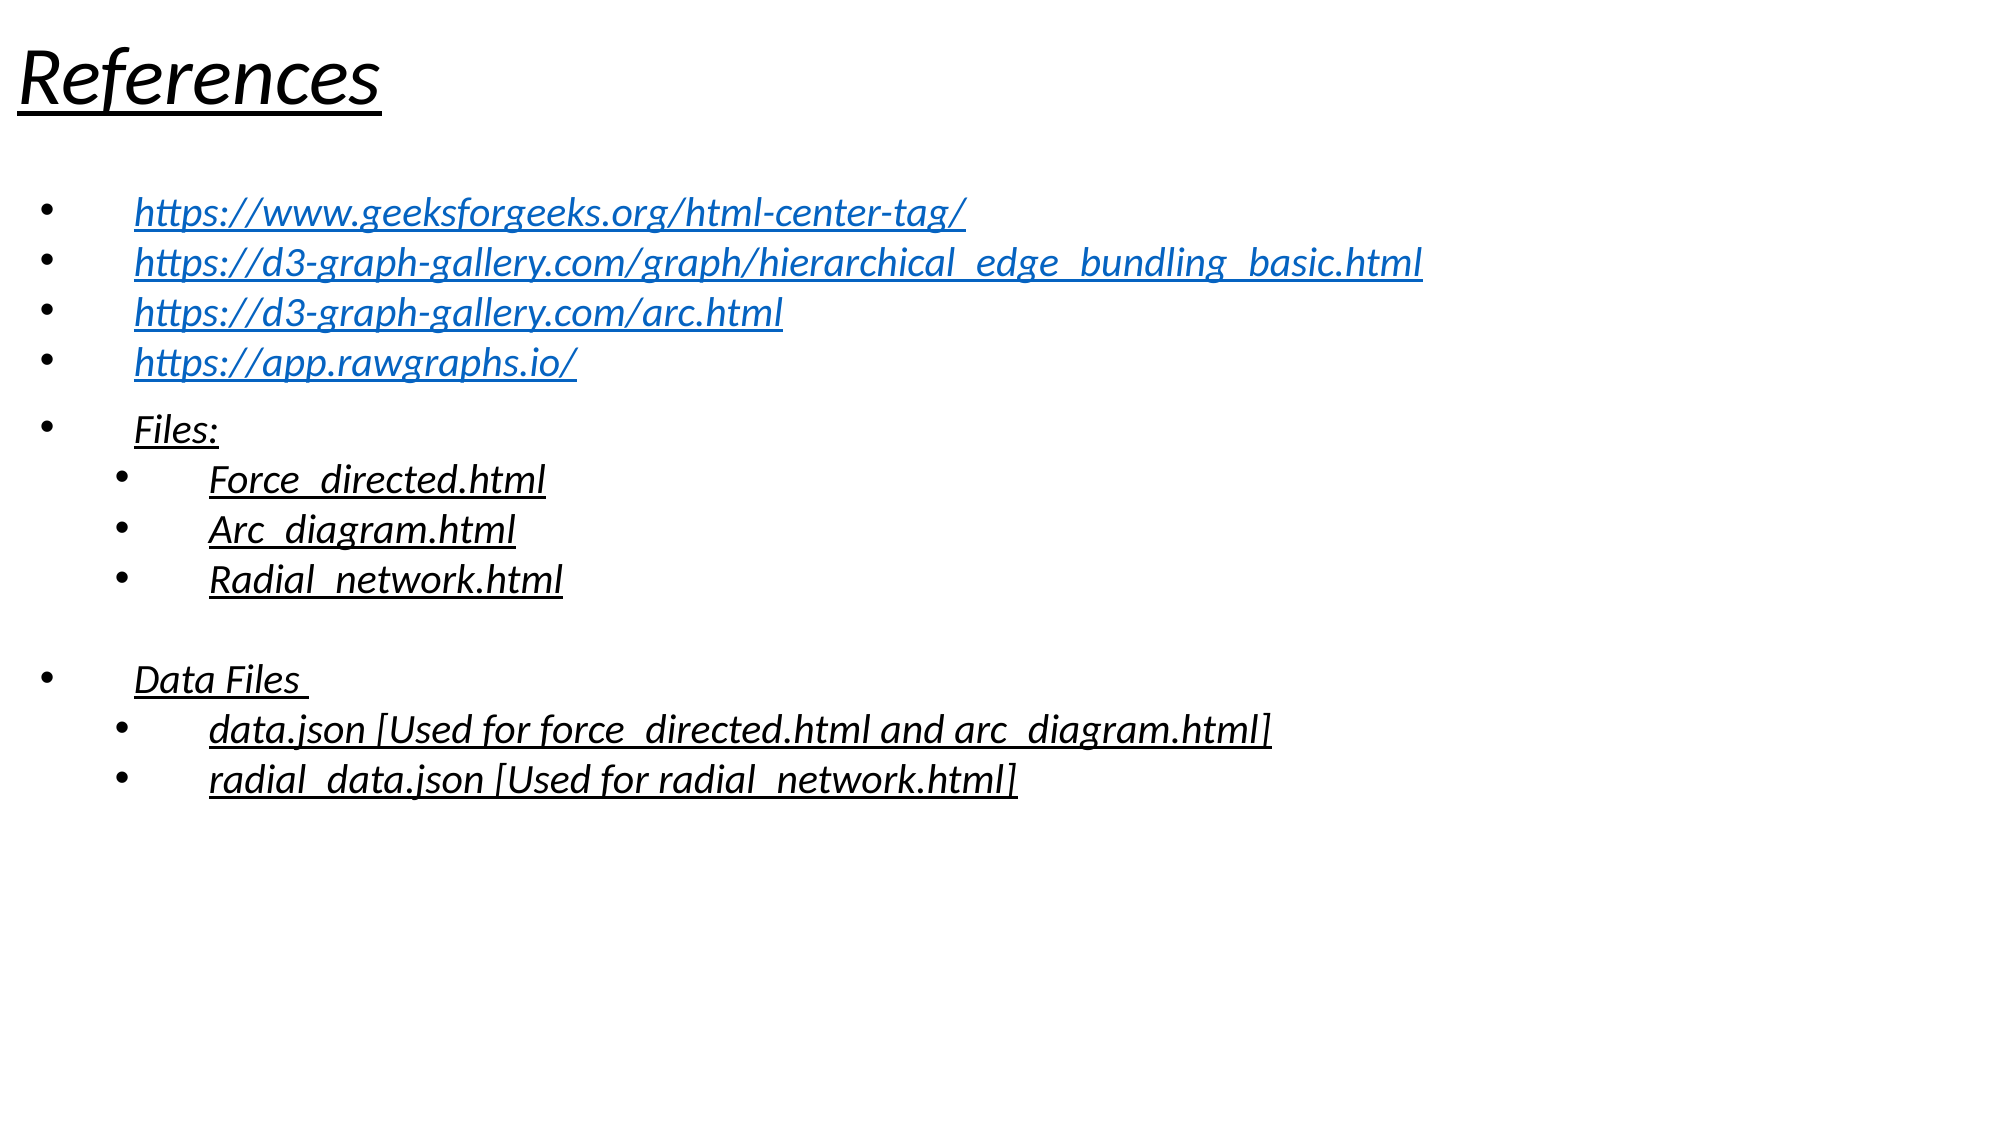

References
https://www.geeksforgeeks.org/html-center-tag/
https://d3-graph-gallery.com/graph/hierarchical_edge_bundling_basic.html
https://d3-graph-gallery.com/arc.html
https://app.rawgraphs.io/
Files:
Force_directed.html
Arc_diagram.html
Radial_network.html

Data Files
data.json [Used for force_directed.html and arc_diagram.html]
radial_data.json [Used for radial_network.html]